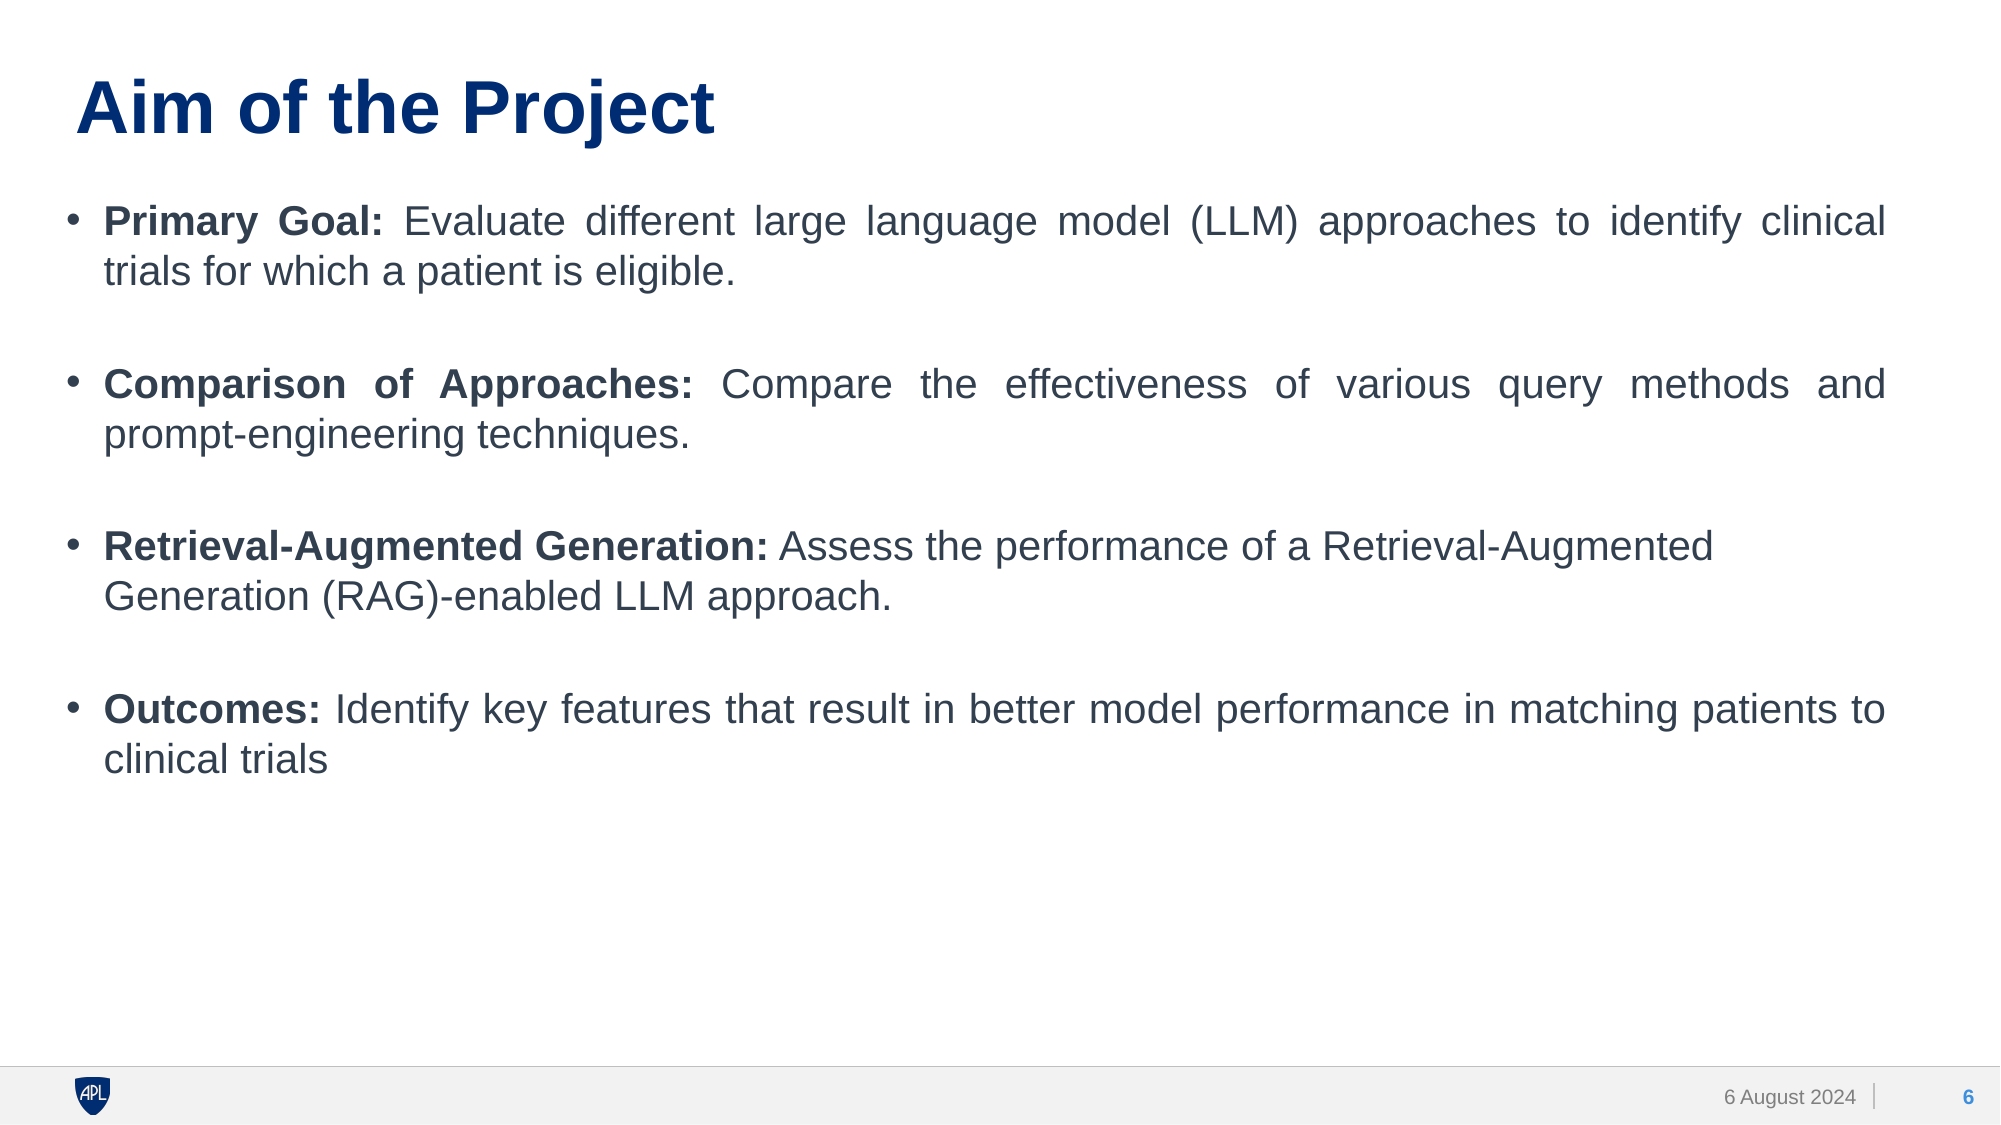

# Aim of the Project
Primary Goal: Evaluate different large language model (LLM) approaches to identify clinical trials for which a patient is eligible.
Comparison of Approaches: Compare the effectiveness of various query methods and prompt-engineering techniques.
Retrieval-Augmented Generation: Assess the performance of a Retrieval-Augmented Generation (RAG)-enabled LLM approach.
Outcomes: Identify key features that result in better model performance in matching patients to clinical trials
6
6 August 2024